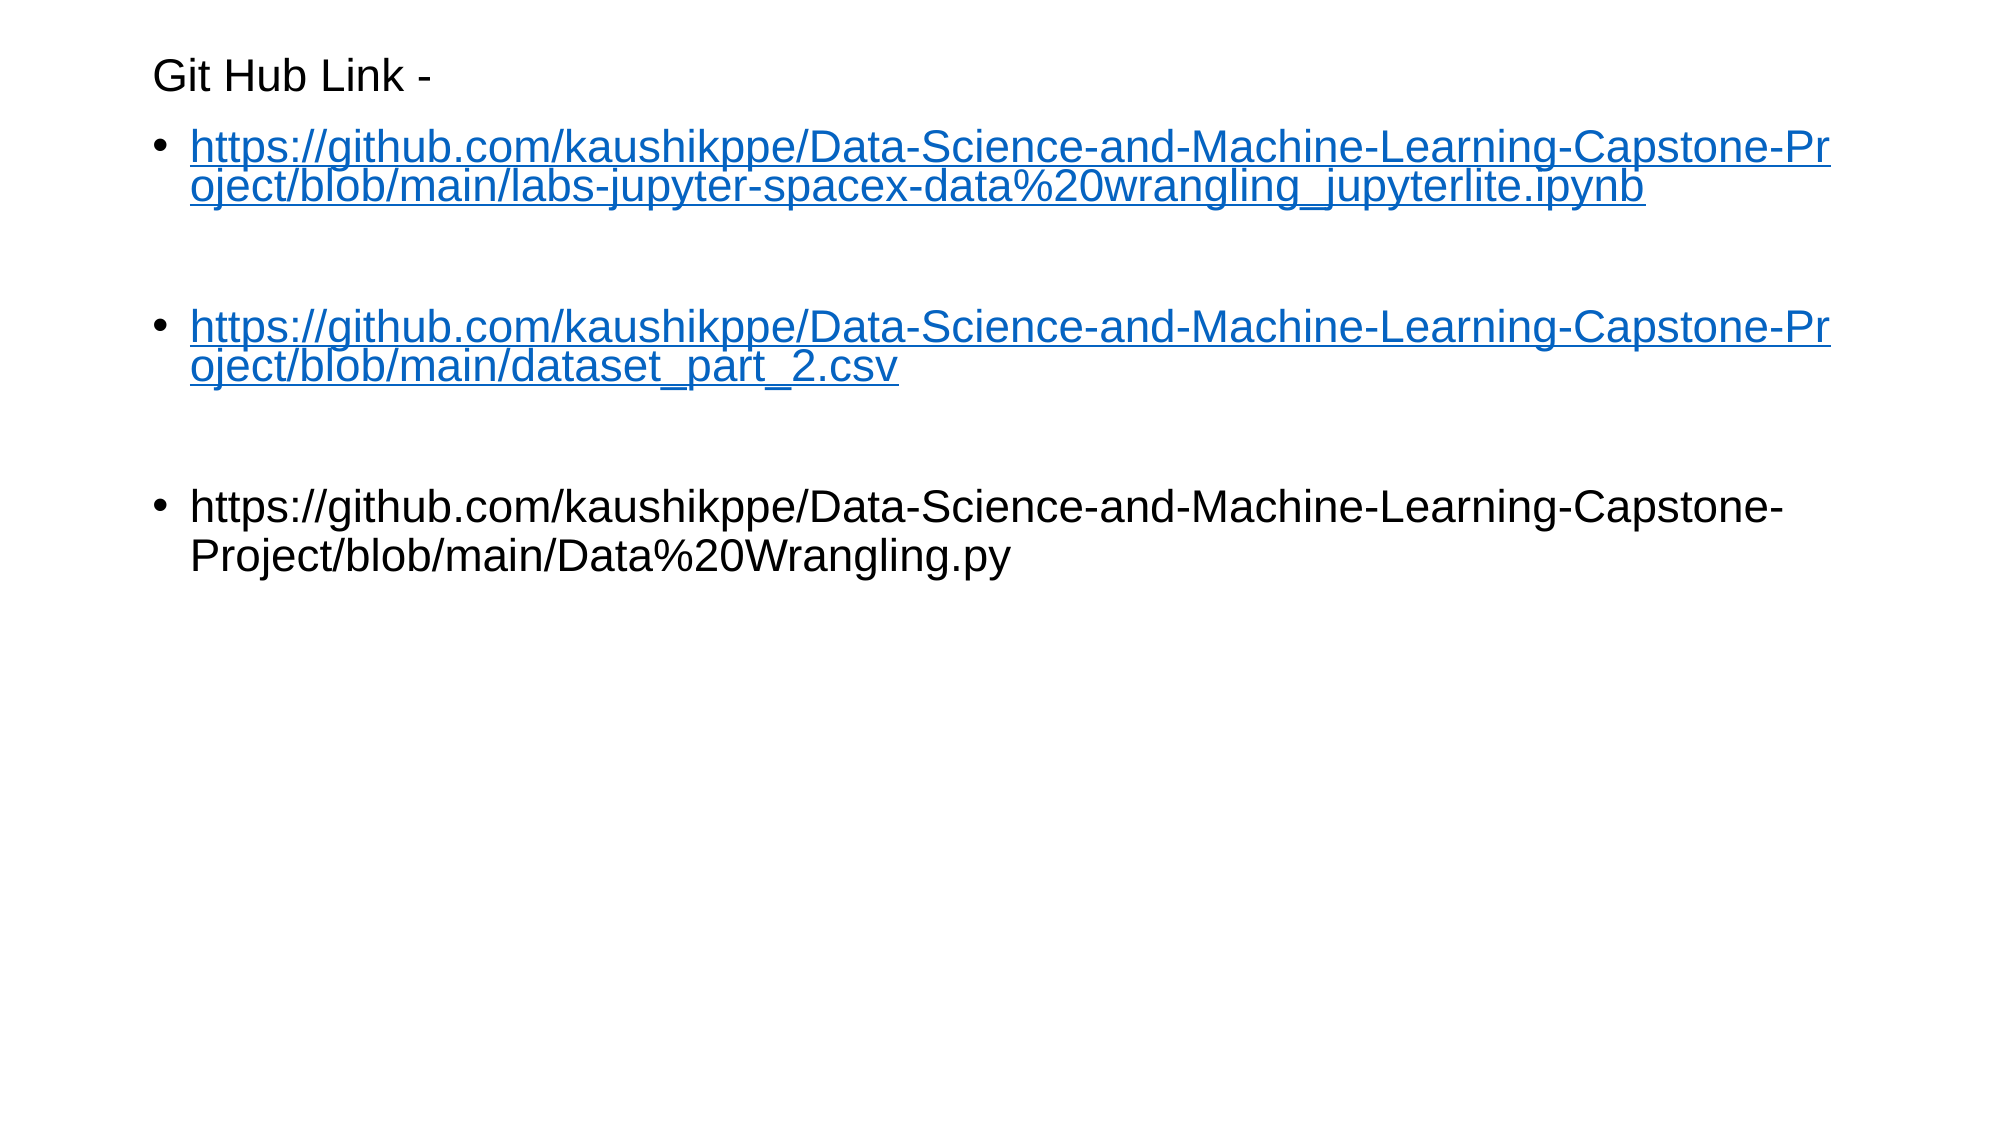

Git Hub Link -
https://github.com/kaushikppe/Data-Science-and-Machine-Learning-Capstone-Project/blob/main/labs-jupyter-spacex-data%20wrangling_jupyterlite.ipynb

https://github.com/kaushikppe/Data-Science-and-Machine-Learning-Capstone-Project/blob/main/dataset_part_2.csv

https://github.com/kaushikppe/Data-Science-and-Machine-Learning-Capstone-Project/blob/main/Data%20Wrangling.py